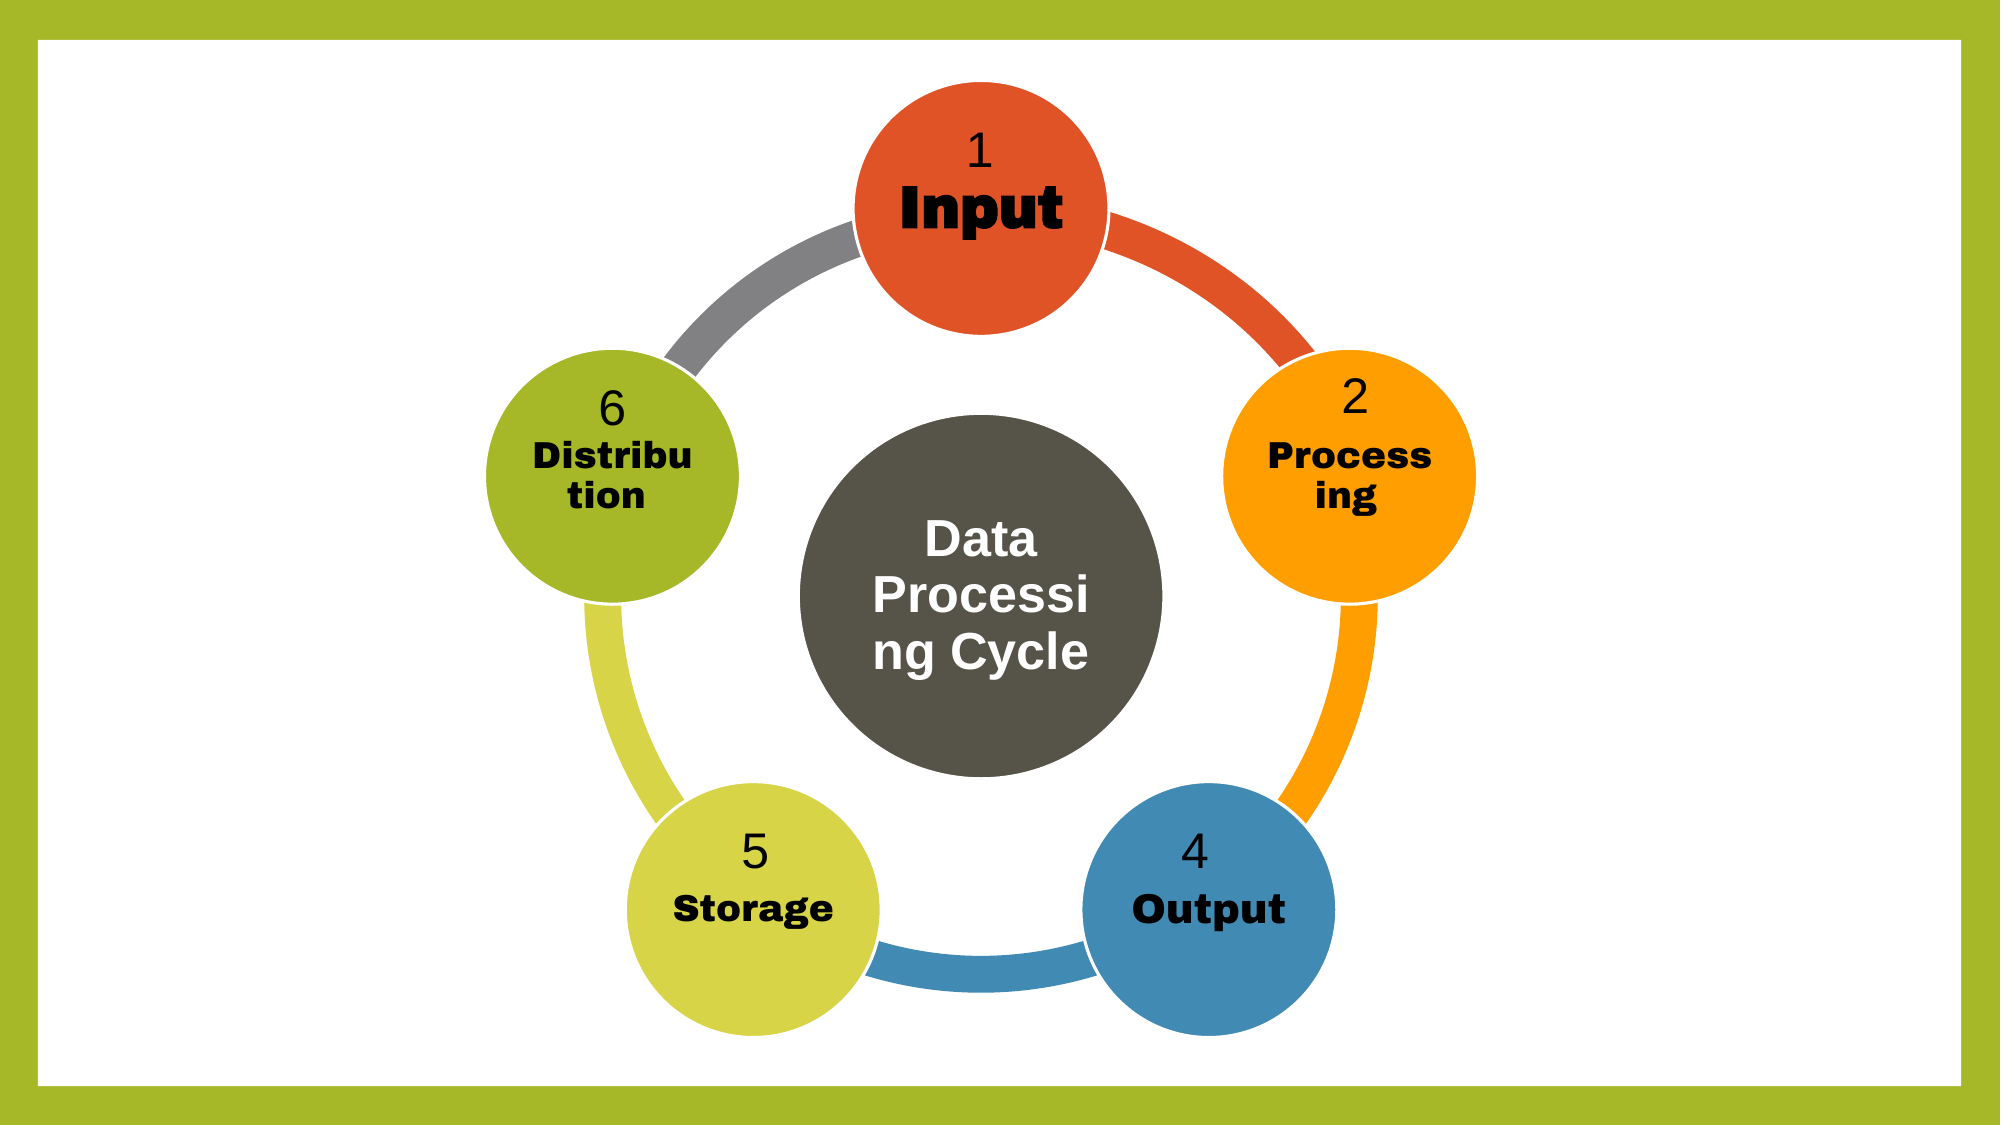

Data Processing Cycle
Input
Processing
Output
Storage
Distribution
1
2
6
5
4